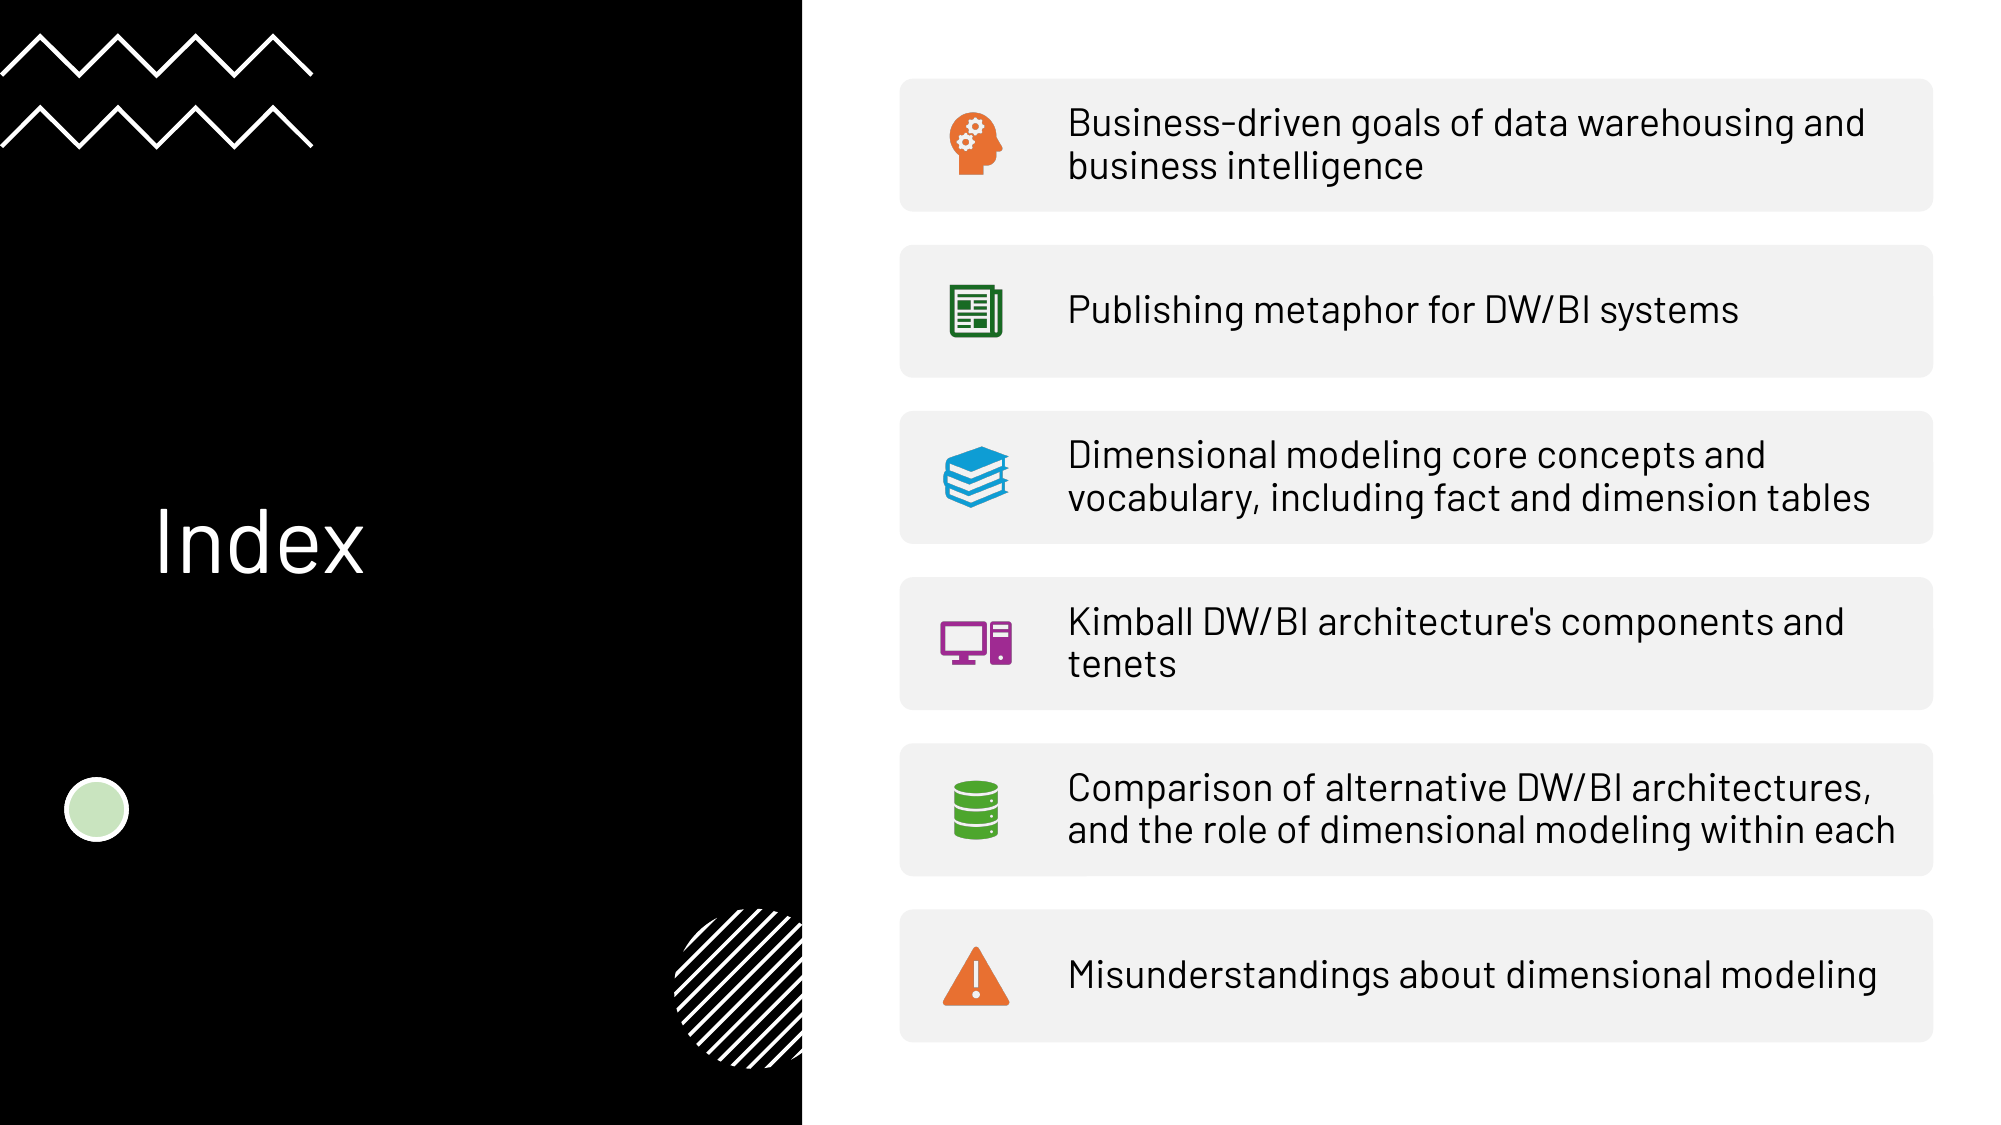

Business-driven goals of data warehousing and business intelligence
Publishing metaphor for DW/BI systems
Dimensional modeling core concepts and vocabulary, including fact and dimension tables
Kimball DW/BI architecture's components and tenets
Comparison of alternative DW/BI architectures, and the role of dimensional modeling within each
Misunderstandings about dimensional modeling
# Index